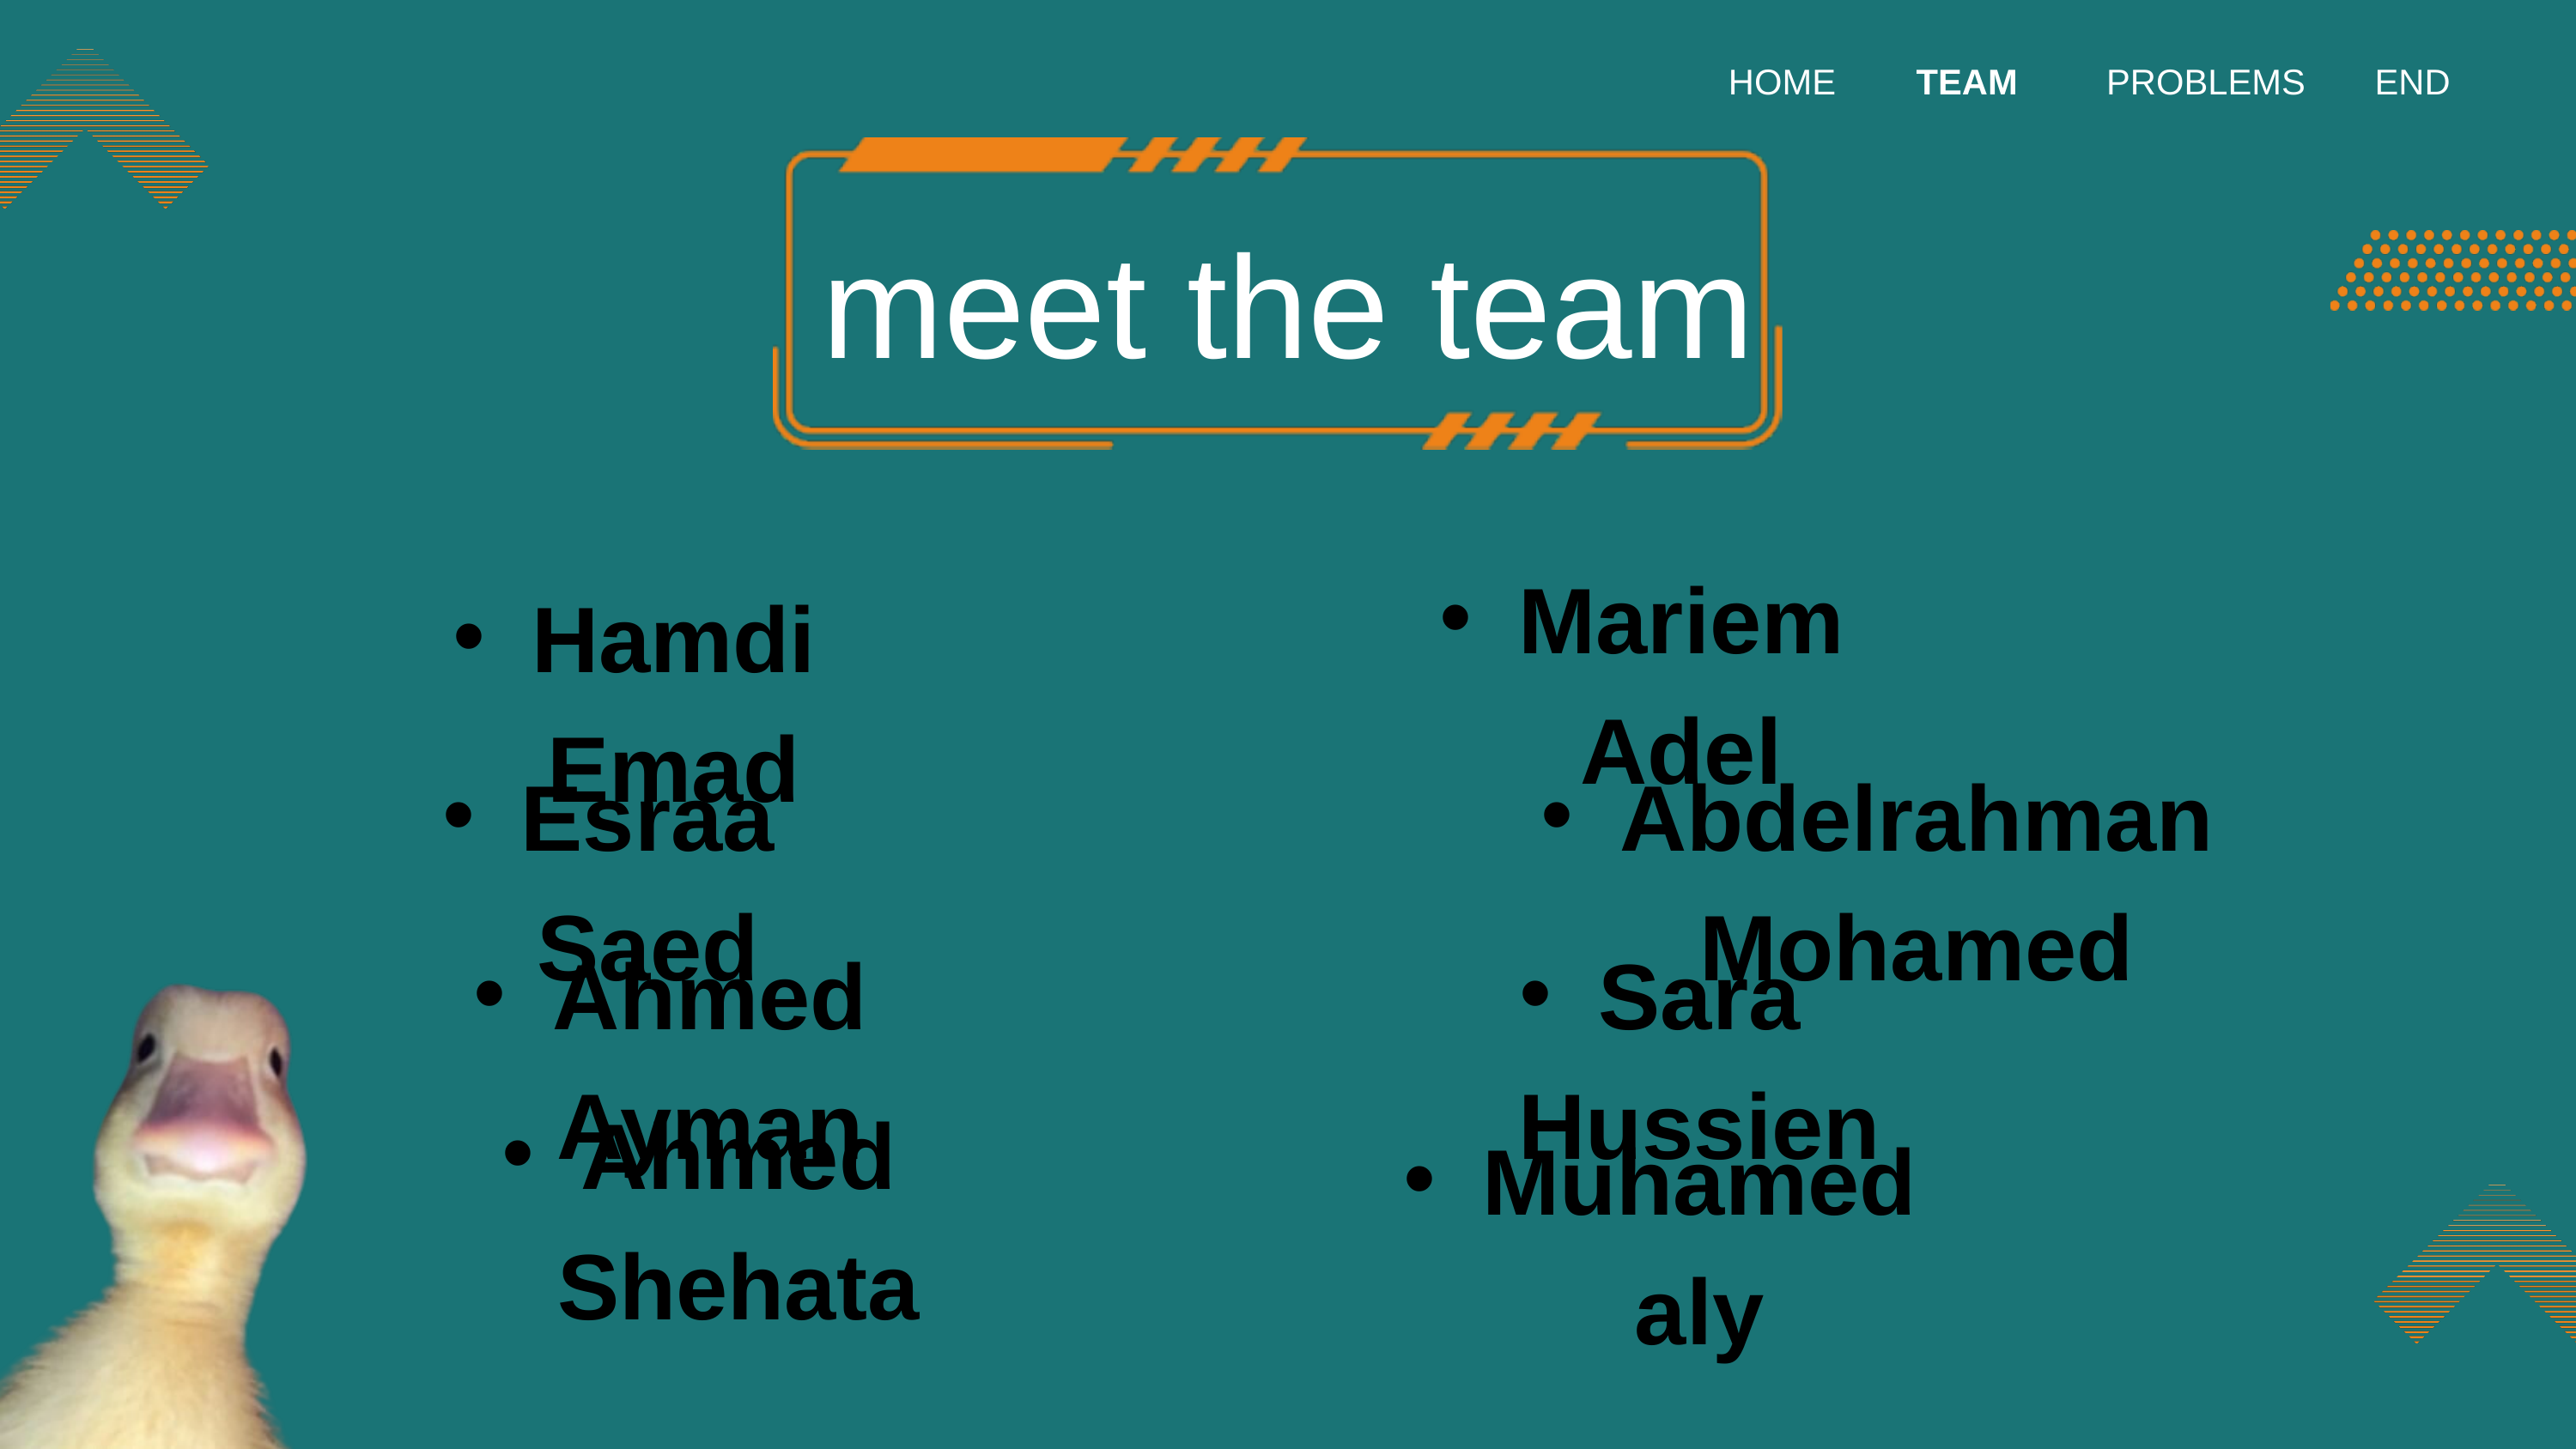

HOME
TEAM
PROBLEMS
END

﻿meet the team

Mariem Adel
Hamdi Emad

Esraa Saed
Abdelrahman Mohamed

Ahmed Ayman
Sara Hussien
Ahmed Shehata
Muhamed aly